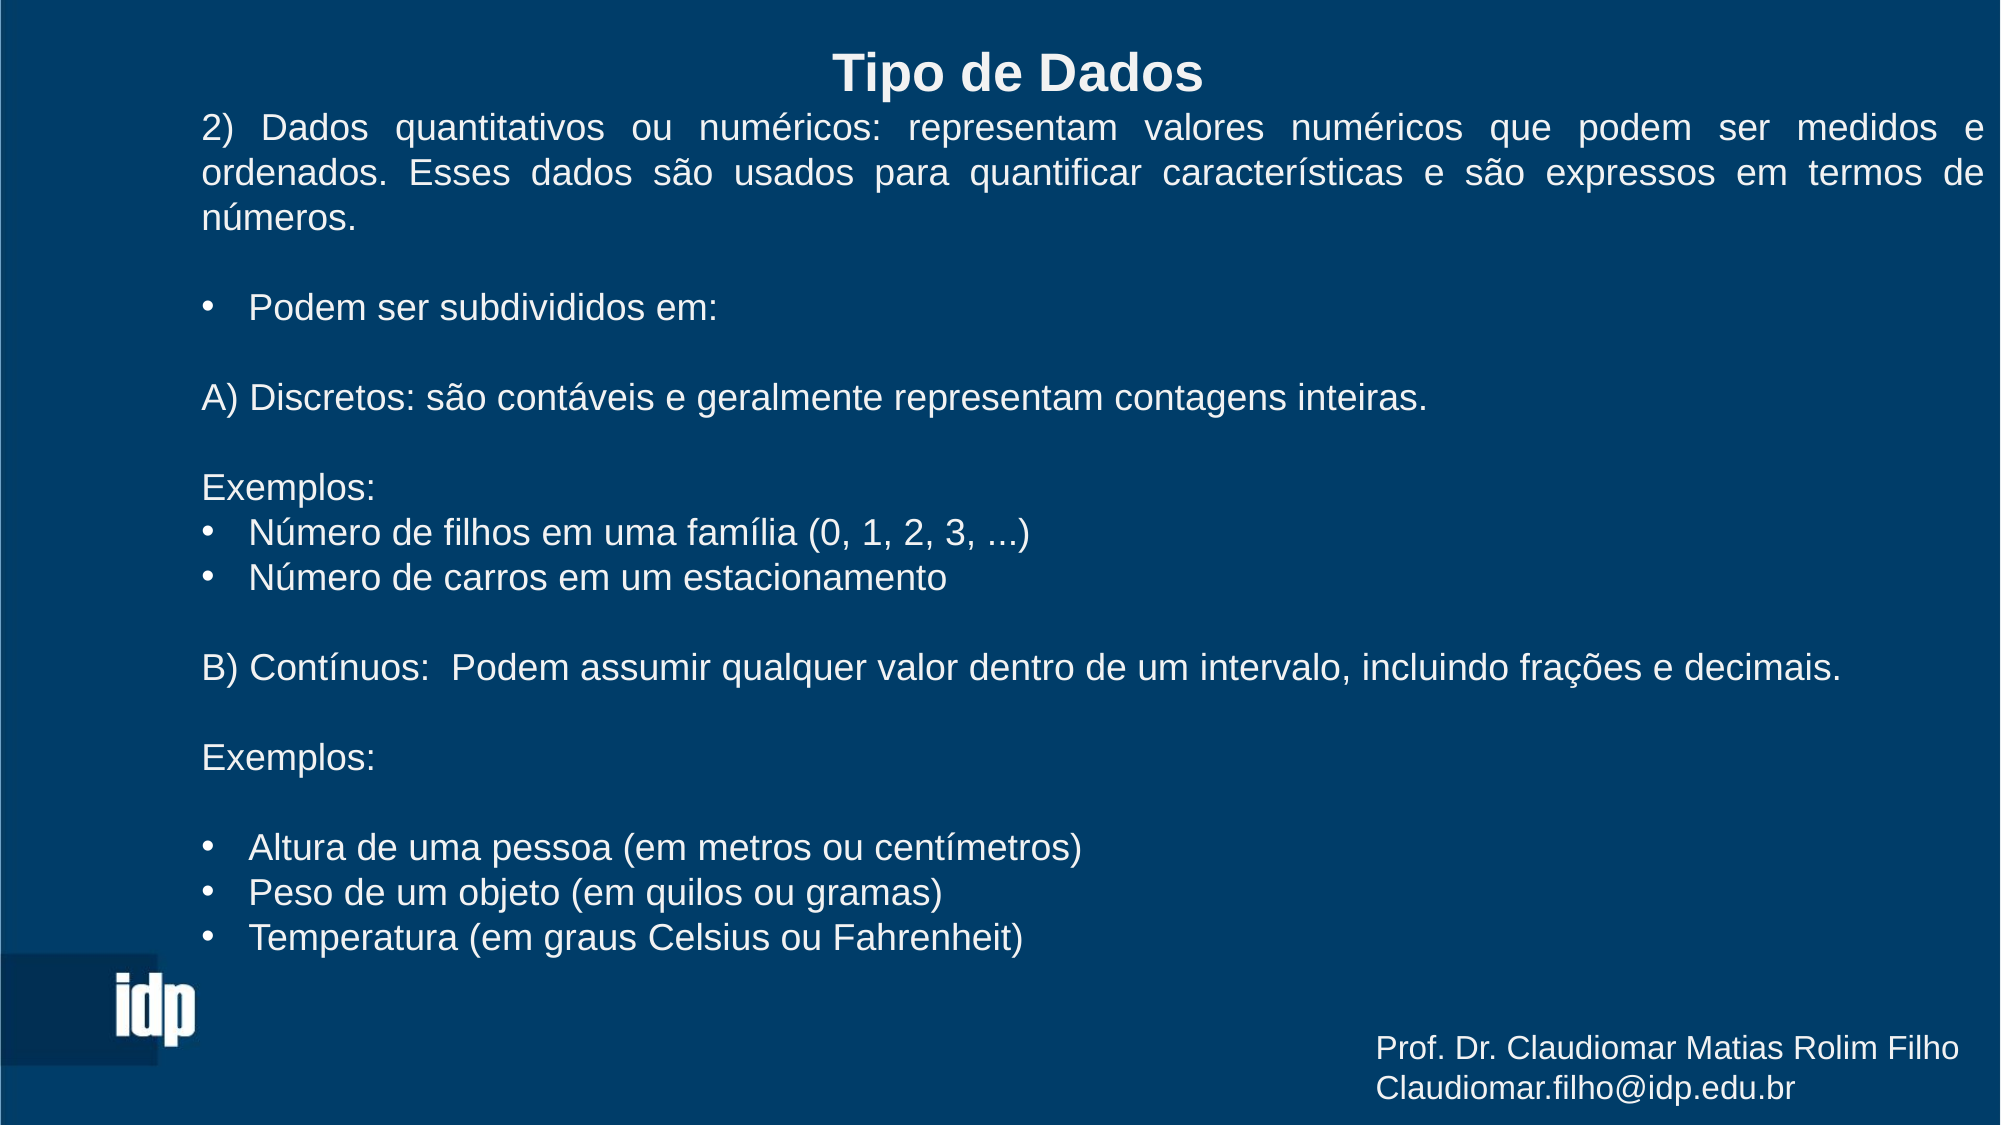

Tipo de Dados
2) Dados quantitativos ou numéricos: representam valores numéricos que podem ser medidos e ordenados. Esses dados são usados para quantificar características e são expressos em termos de números.

Podem ser subdivididos em:

A) Discretos: são contáveis e geralmente representam contagens inteiras.

Exemplos:
Número de filhos em uma família (0, 1, 2, 3, ...)
Número de carros em um estacionamento

B) Contínuos:  Podem assumir qualquer valor dentro de um intervalo, incluindo frações e decimais.

Exemplos:

Altura de uma pessoa (em metros ou centímetros)
Peso de um objeto (em quilos ou gramas)
Temperatura (em graus Celsius ou Fahrenheit)

Prof. Dr. Claudiomar Matias Rolim Filho
Claudiomar.filho@idp.edu.br